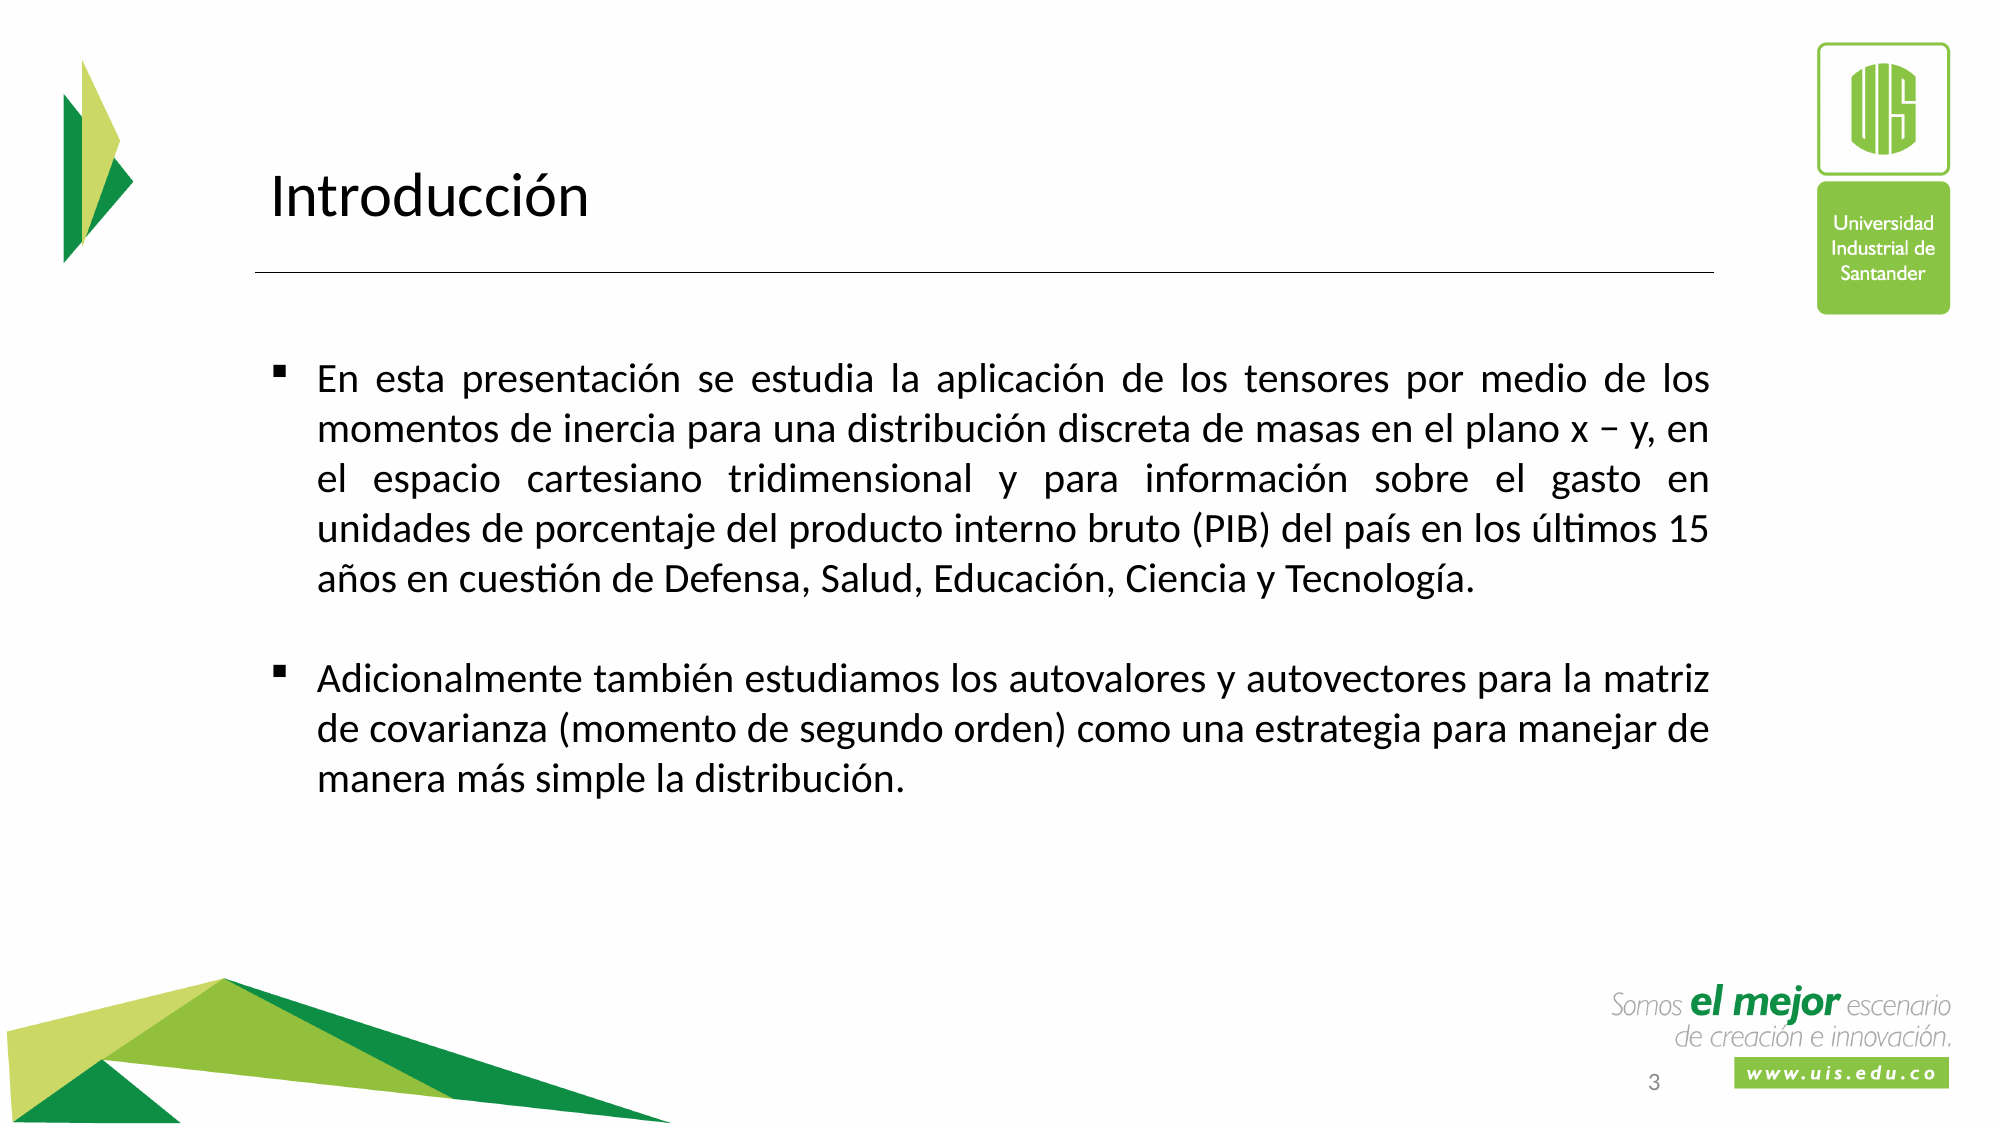

Introducción
En esta presentación se estudia la aplicación de los tensores por medio de los momentos de inercia para una distribución discreta de masas en el plano x − y, en el espacio cartesiano tridimensional y para información sobre el gasto en unidades de porcentaje del producto interno bruto (PIB) del país en los últimos 15 años en cuestión de Defensa, Salud, Educación, Ciencia y Tecnología.

Adicionalmente también estudiamos los autovalores y autovectores para la matriz de covarianza (momento de segundo orden) como una estrategia para manejar de manera más simple la distribución.
3